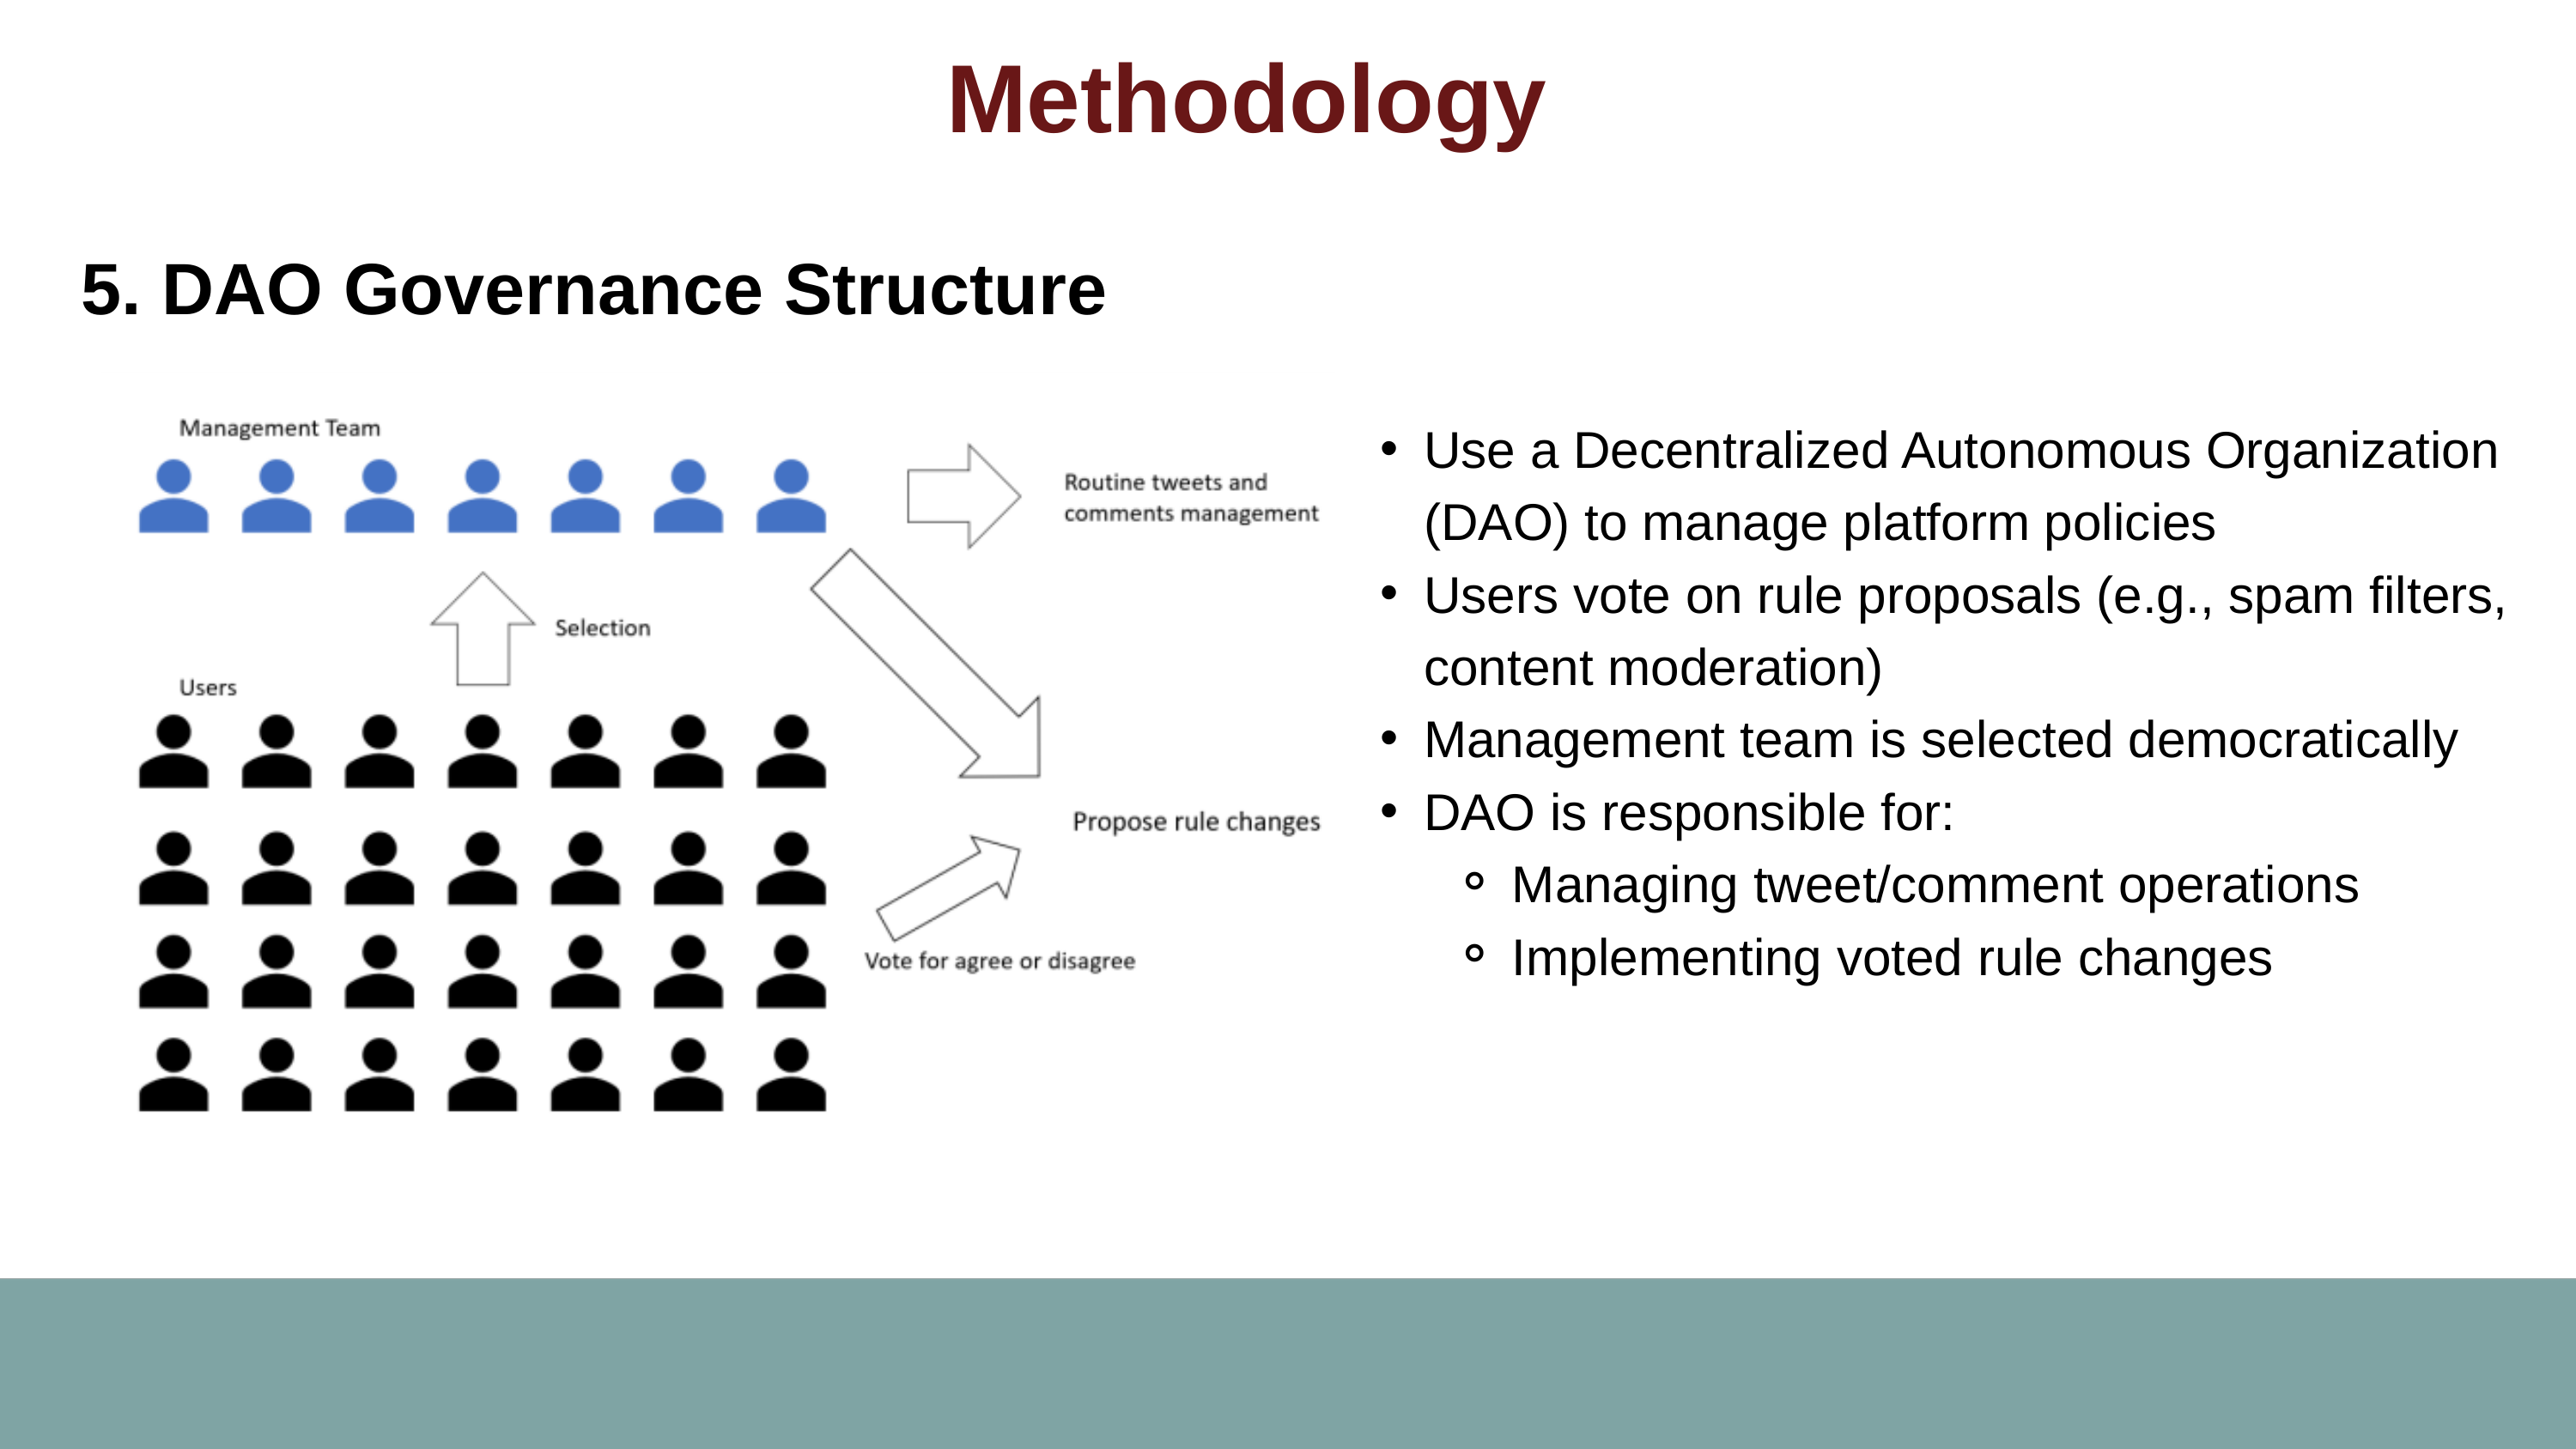

Methodology
5. DAO Governance Structure

Use a Decentralized Autonomous Organization (DAO) to manage platform policies
Users vote on rule proposals (e.g., spam filters, content moderation)
Management team is selected democratically
DAO is responsible for:
Managing tweet/comment operations
Implementing voted rule changes